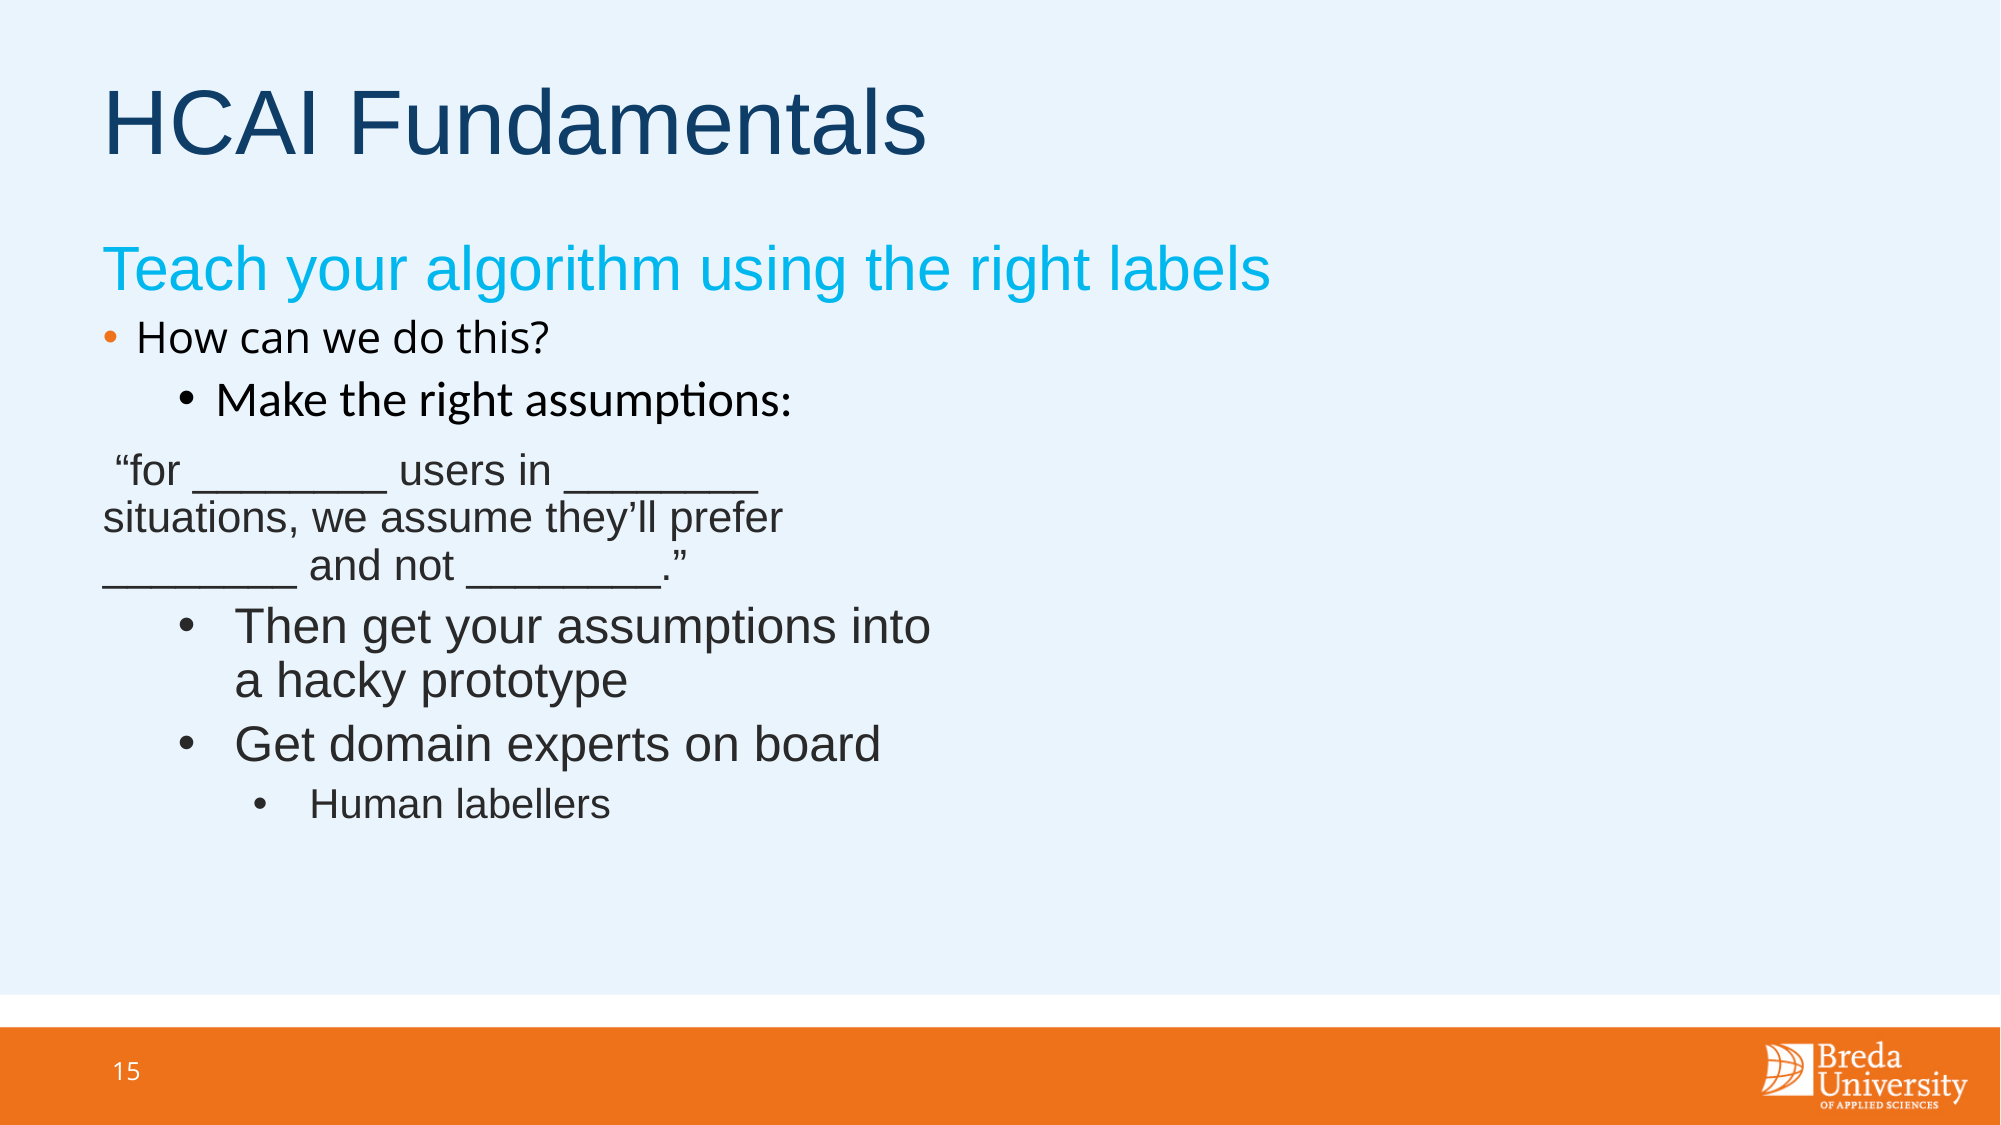

# HCAI Fundamentals
Teach your algorithm using the right labels
How can we do this?
Make the right assumptions:
 “for ________ users in ________ situations, we assume they’ll prefer ________ and not ________.”
Then get your assumptions into a hacky prototype
Get domain experts on board
Human labellers

15